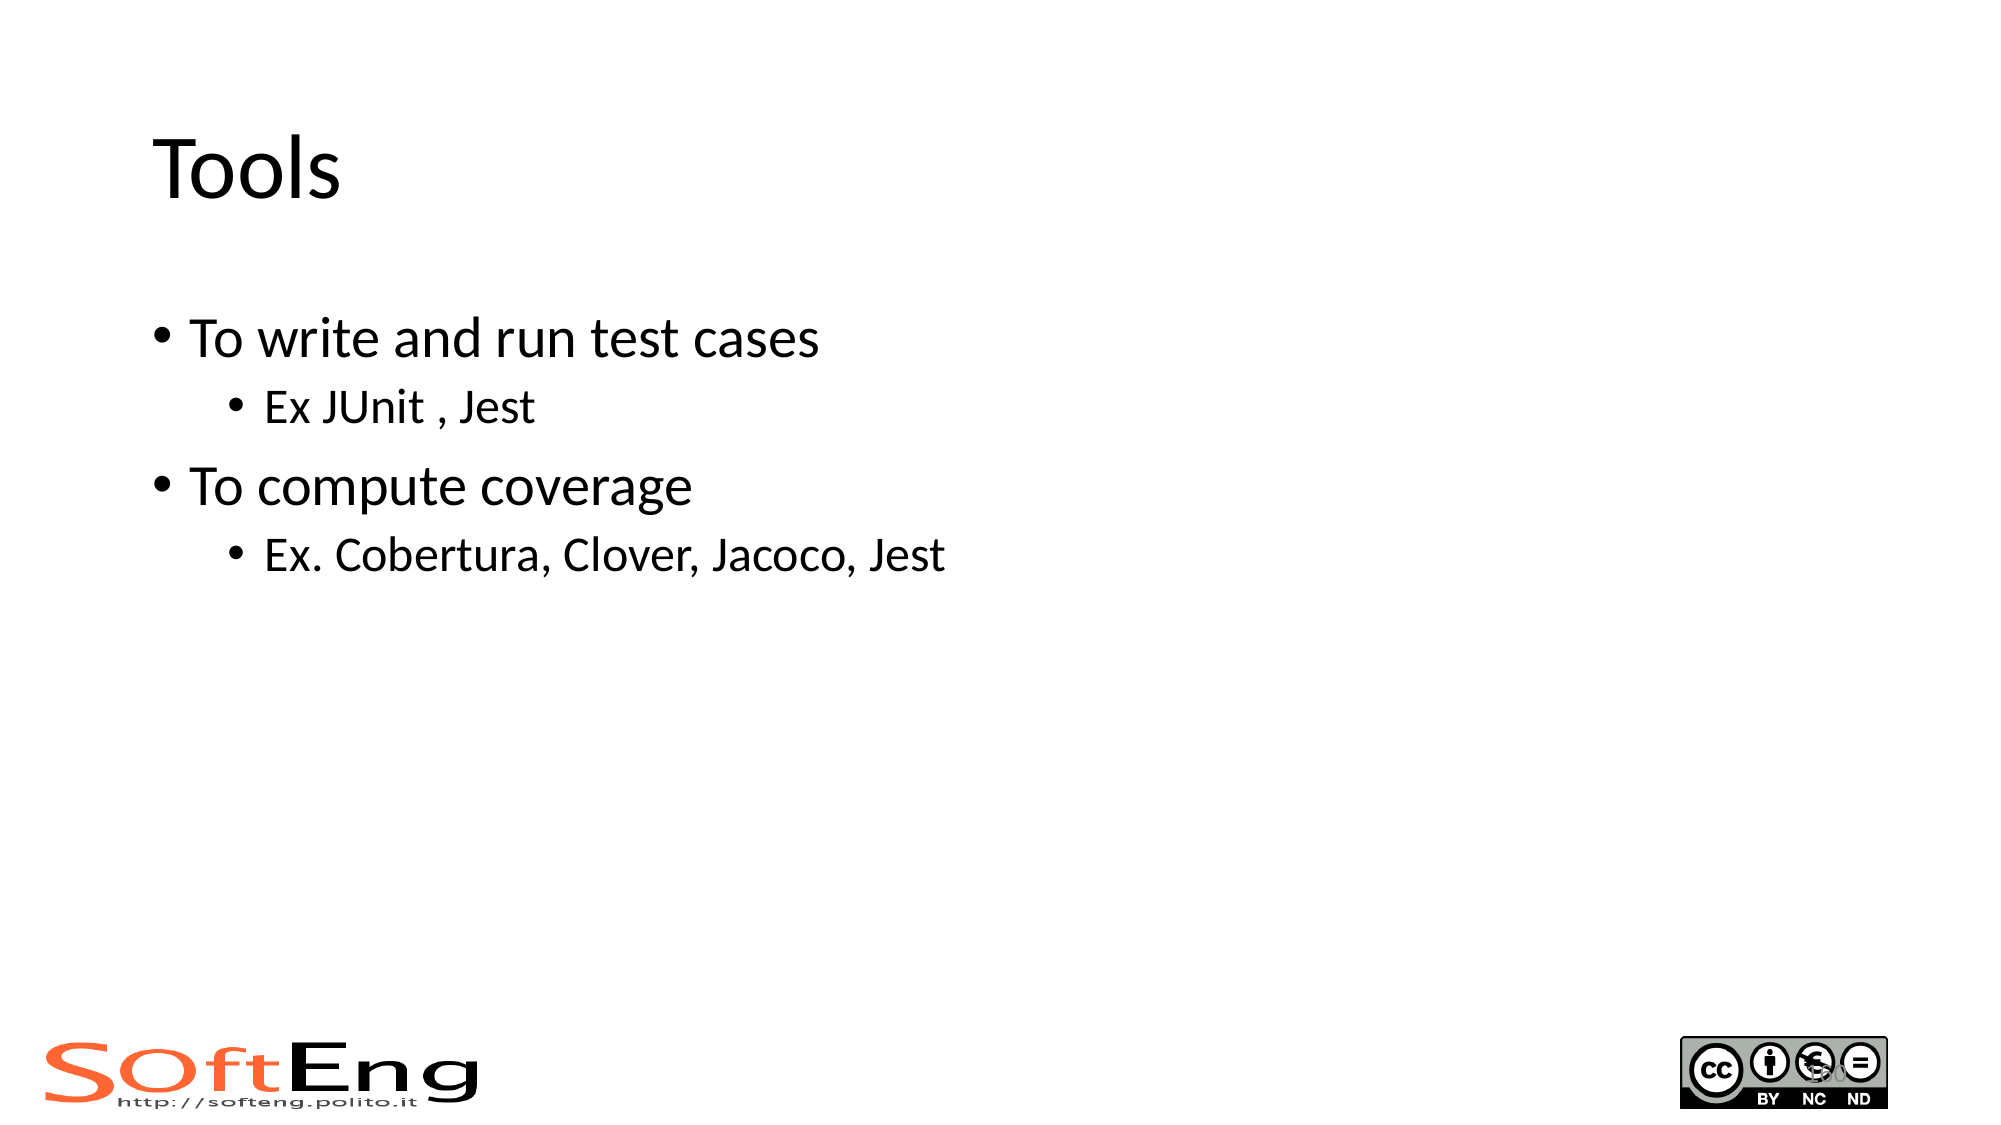

# Tools
To write and run test cases
Ex JUnit , Jest
To compute coverage
Ex. Cobertura, Clover, Jacoco, Jest

160